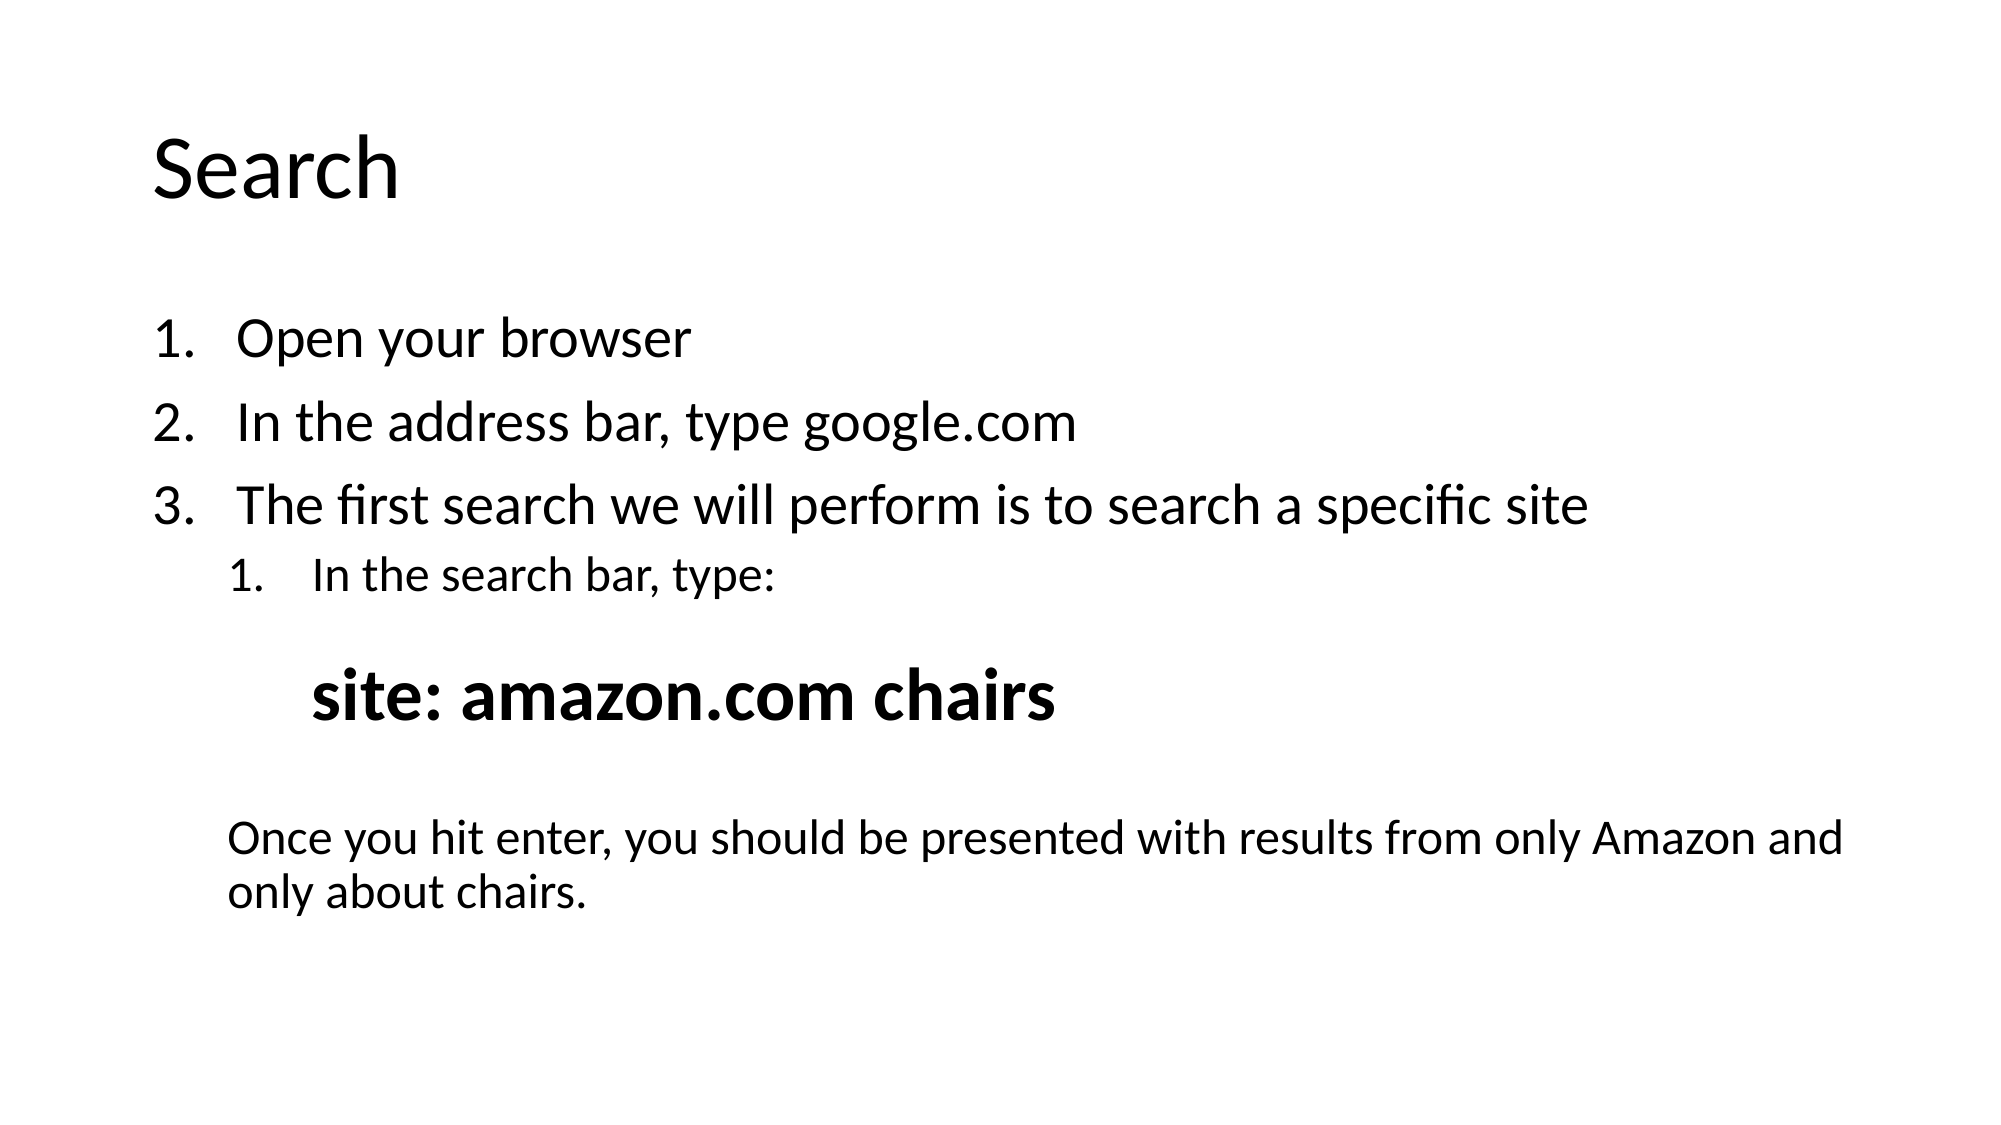

# Search
Open your browser
In the address bar, type google.com
The first search we will perform is to search a specific site
In the search bar, type:
site: amazon.com chairs

Once you hit enter, you should be presented with results from only Amazon and only about chairs.